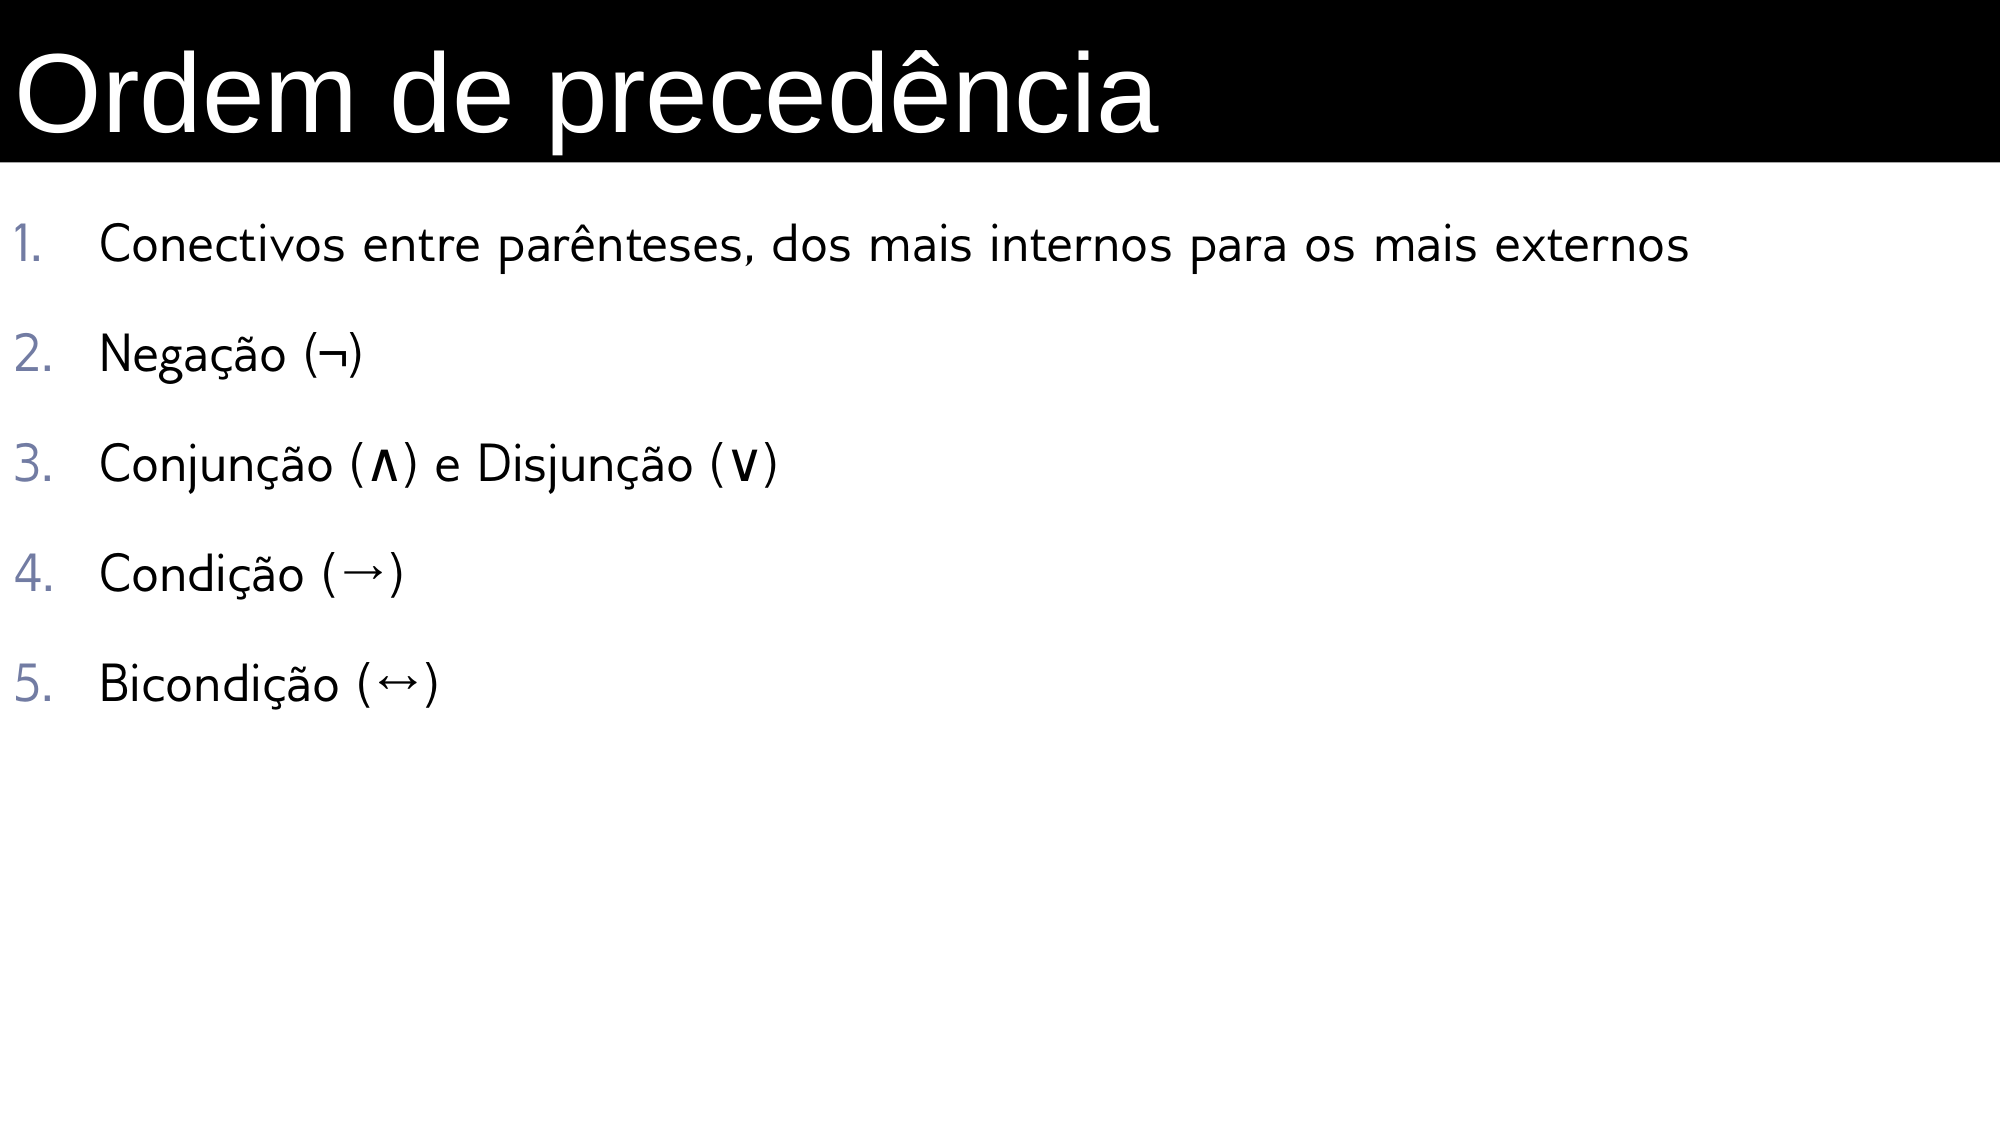

Ordem de precedência
Conectivos entre parênteses, dos mais internos para os mais externos

Negação (¬)

Conjunção (∧) e Disjunção (∨)

Condição (→)

Bicondição (↔)